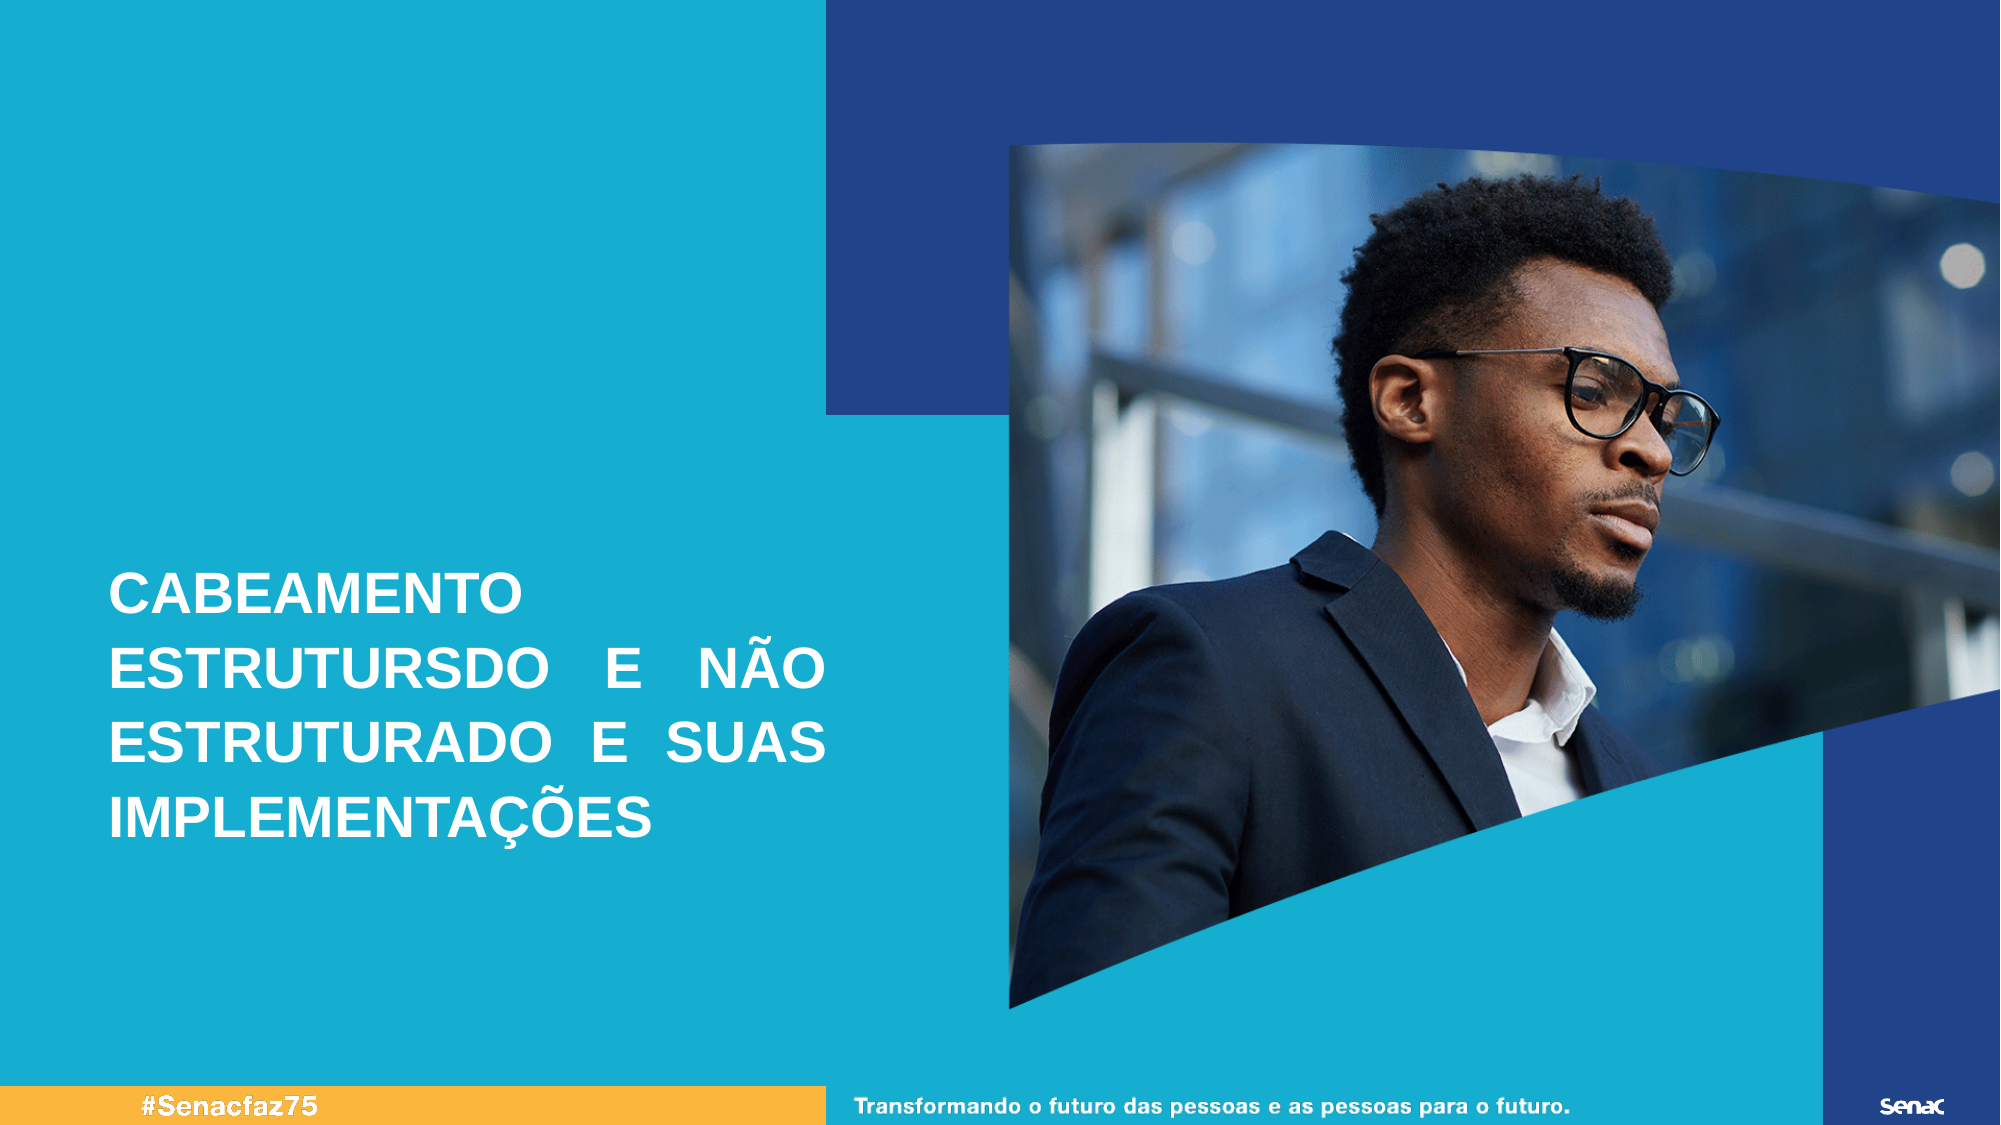

CABEAMENTO ESTRUTURSDO E NÃO ESTRUTURADO E SUAS IMPLEMENTAÇÕES